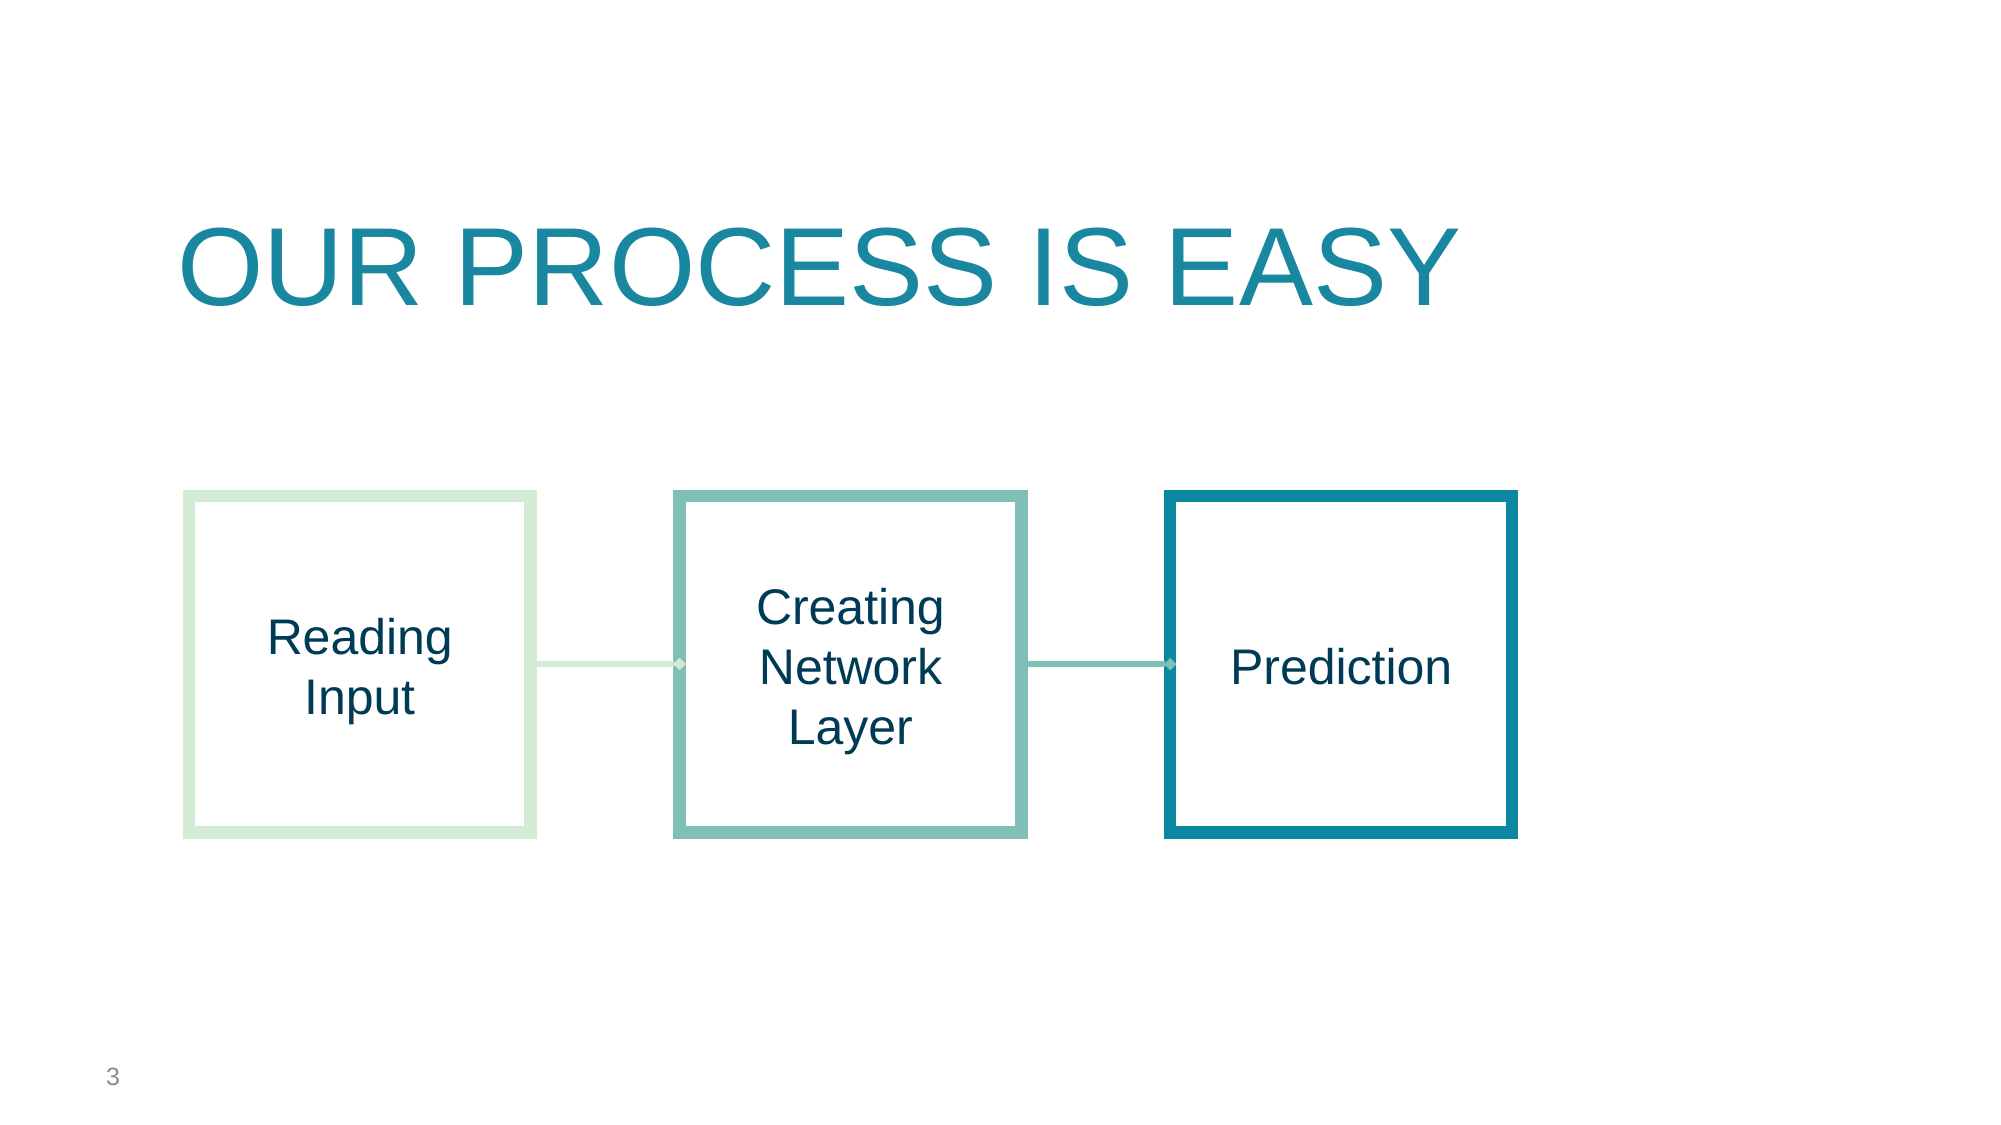

# OUR PROCESS IS EASY
Reading
Input
Prediction
Creating
Network
Layer
3